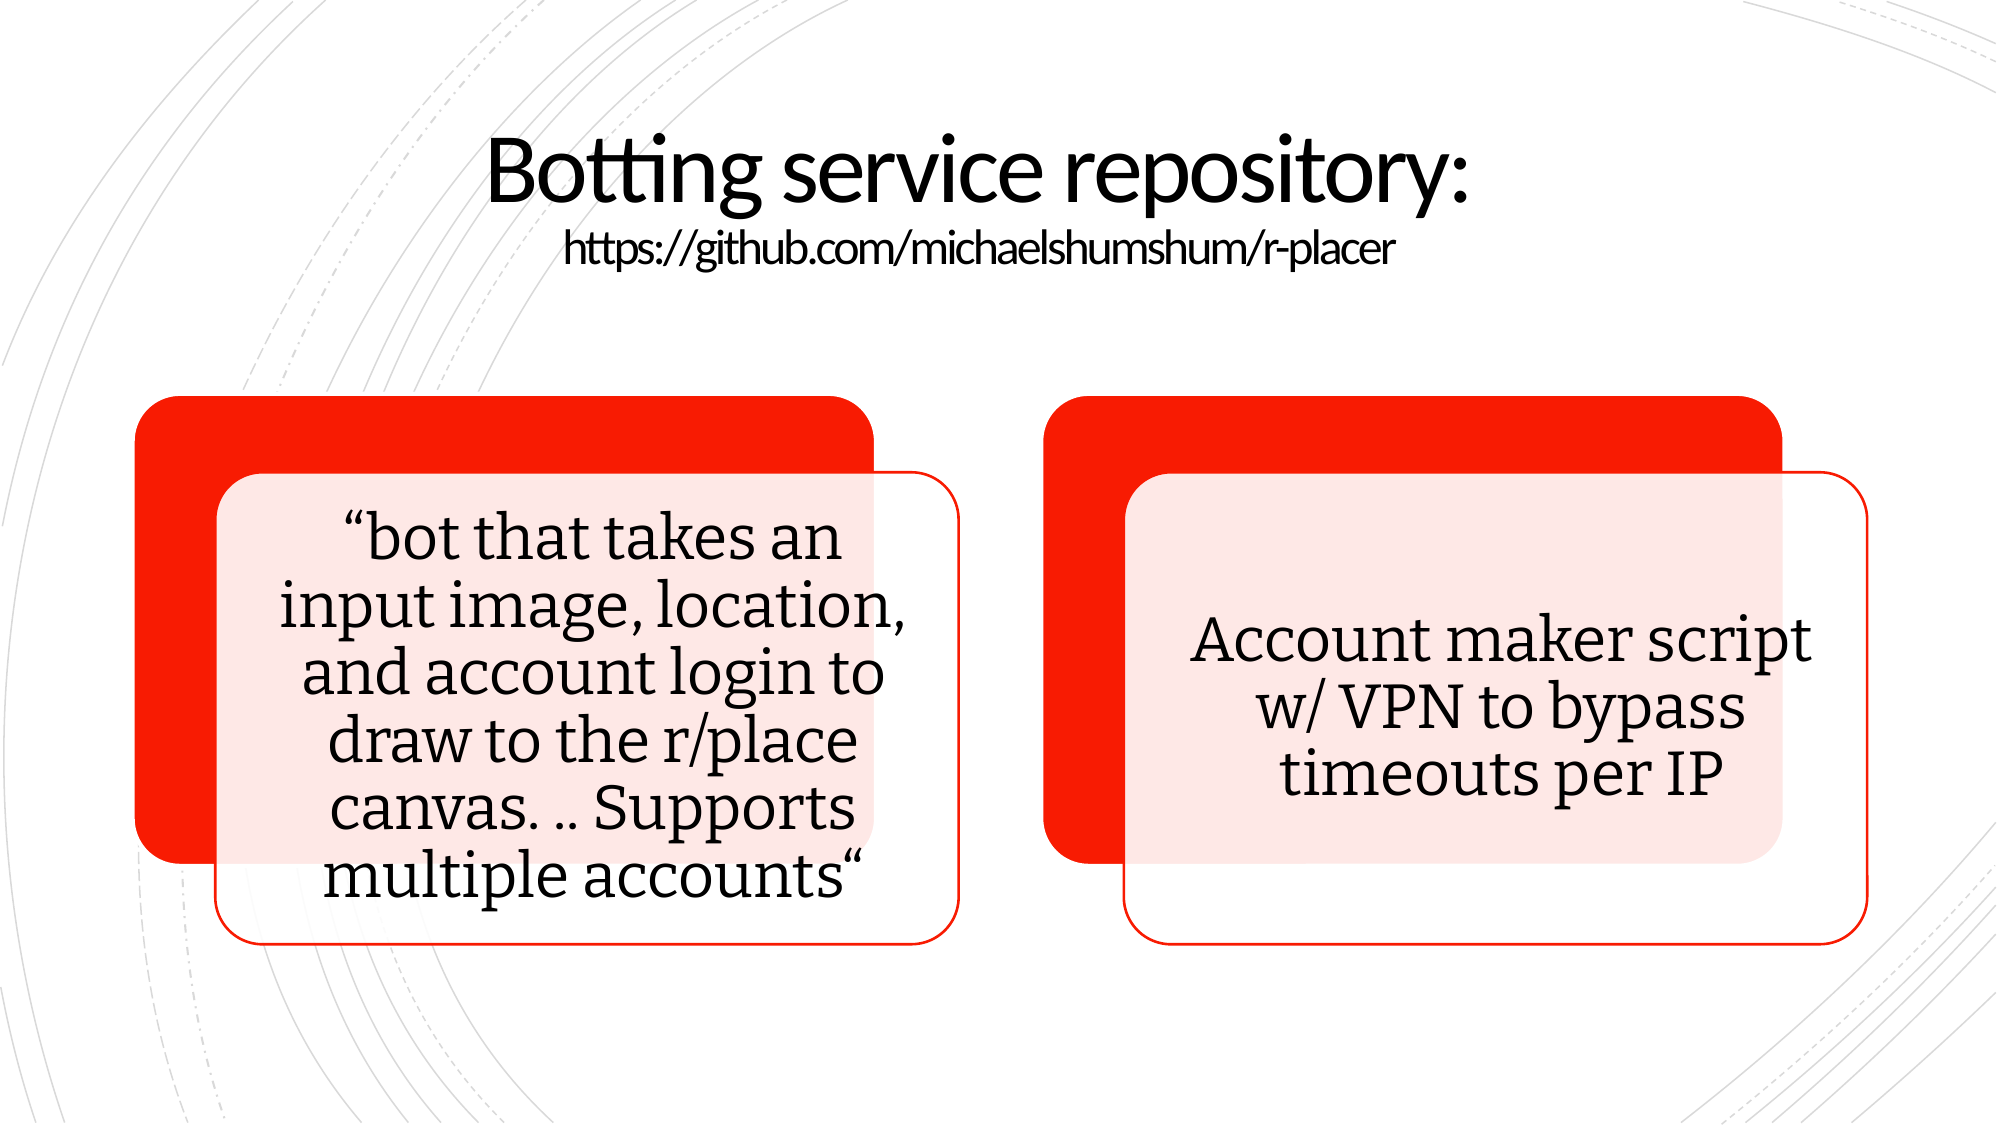

Botting service repository:
https://github.com/michaelshumshum/r-placer

“bot that takes an input image, location, and account login to draw to the r/place canvas. .. Supports multiple accounts“
Account maker script w/ VPN to bypass timeouts per IP